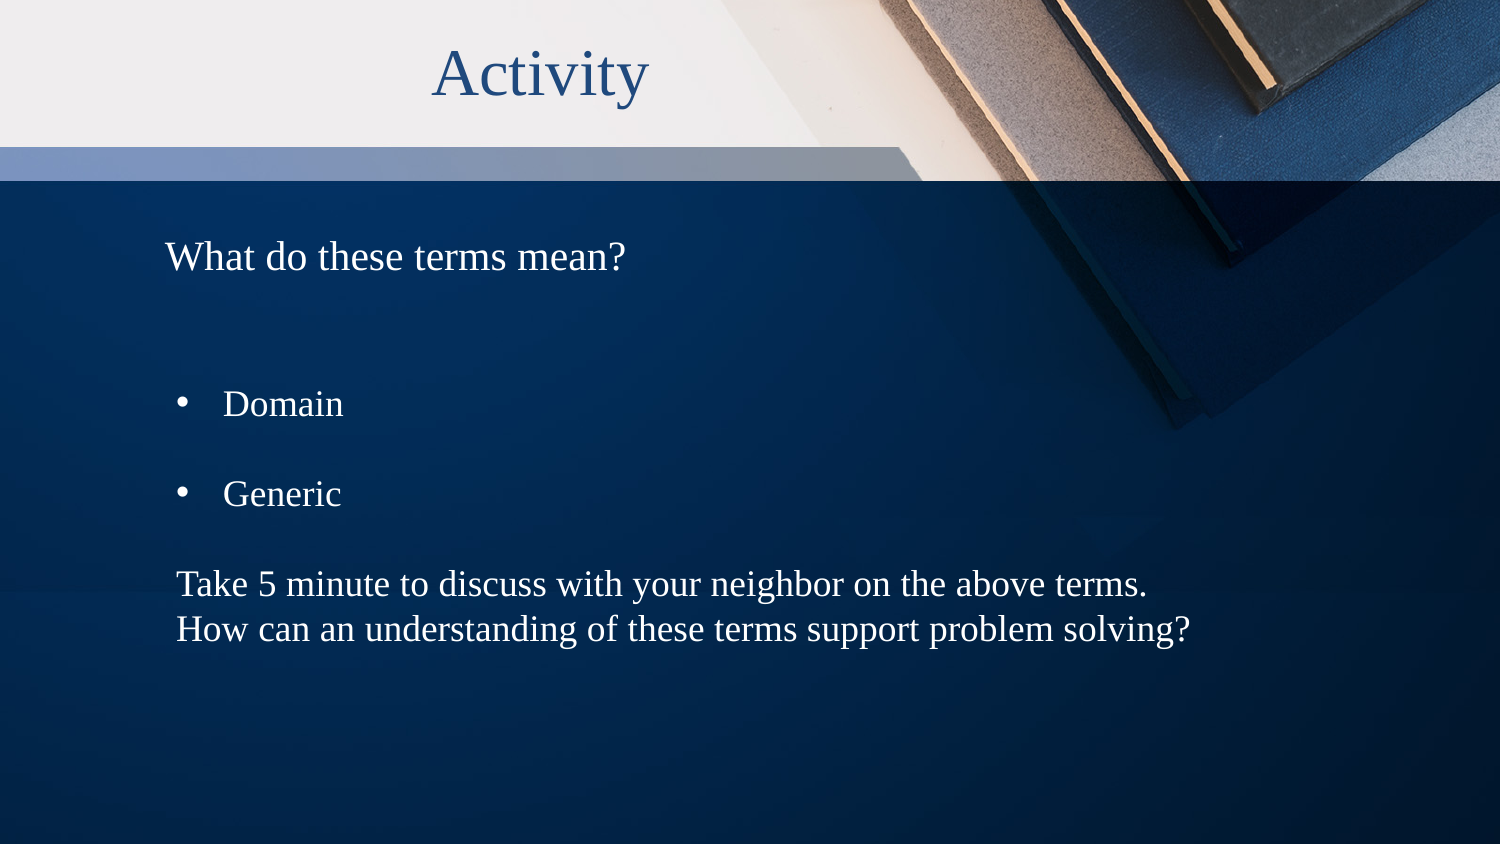

Activity
What do these terms mean?
Domain

Generic

Take 5 minute to discuss with your neighbor on the above terms.
How can an understanding of these terms support problem solving?